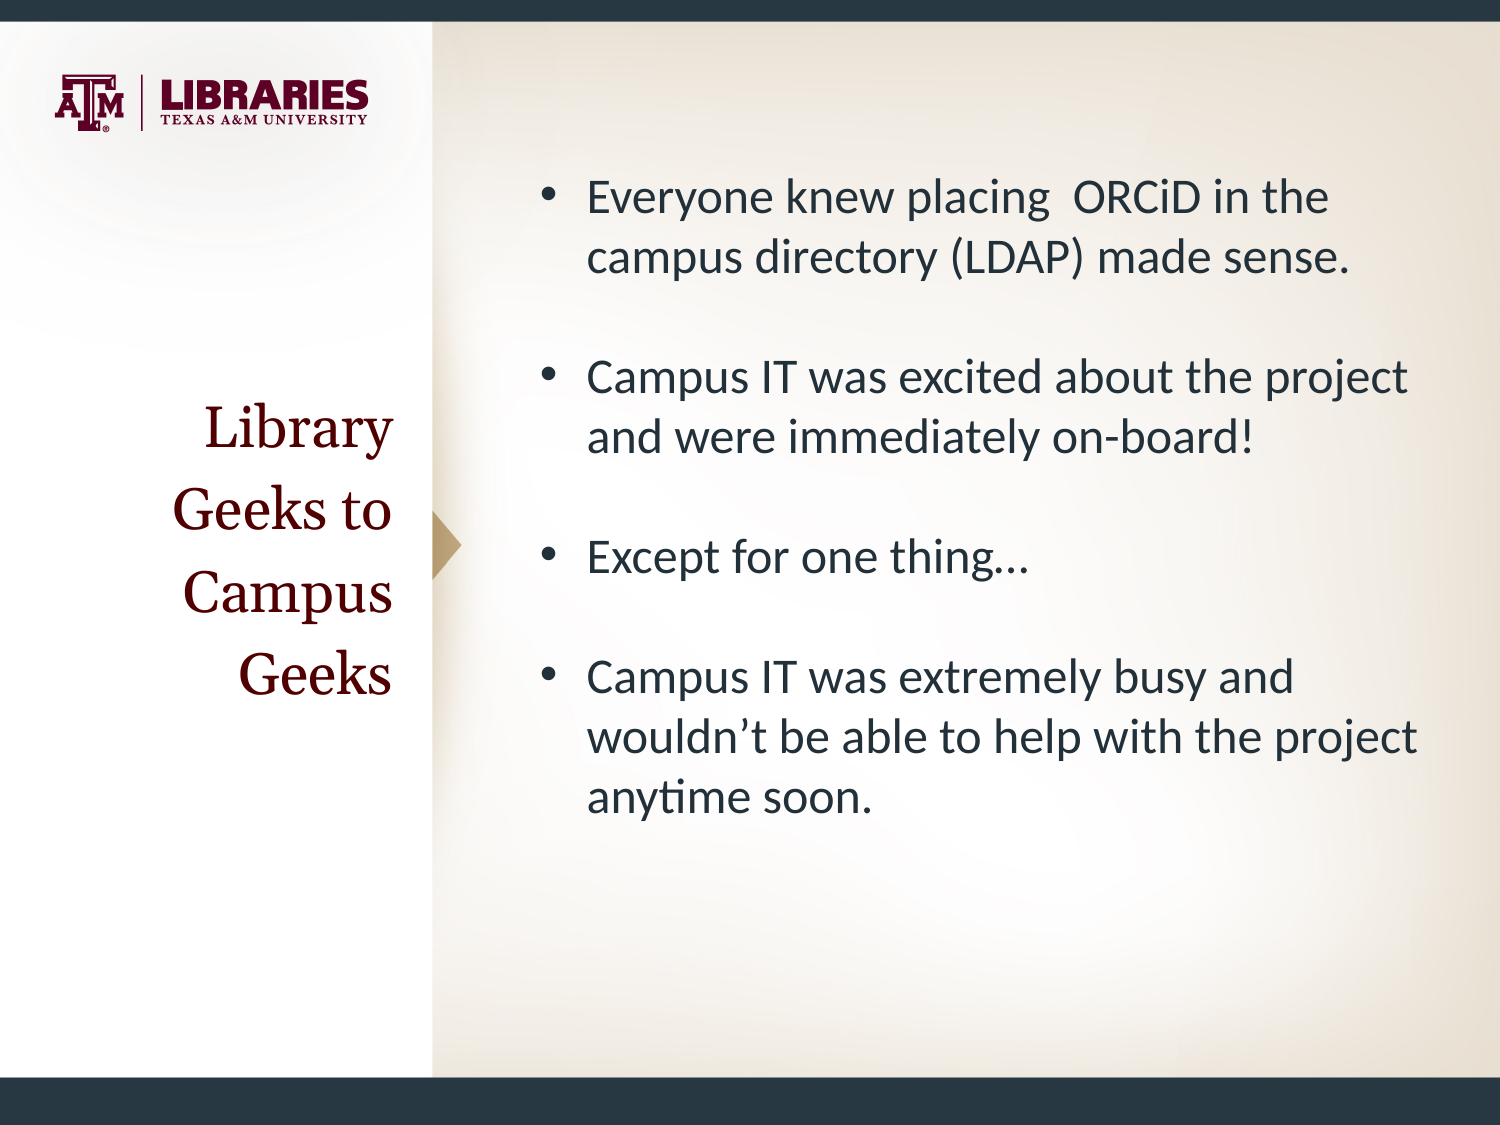

Everyone knew placing  ORCiD in the campus directory (LDAP) made sense.

Campus IT was excited about the project and were immediately on-board!

Except for one thing…

Campus IT was extremely busy and wouldn’t be able to help with the project anytime soon.

# Library Geeks to Campus Geeks